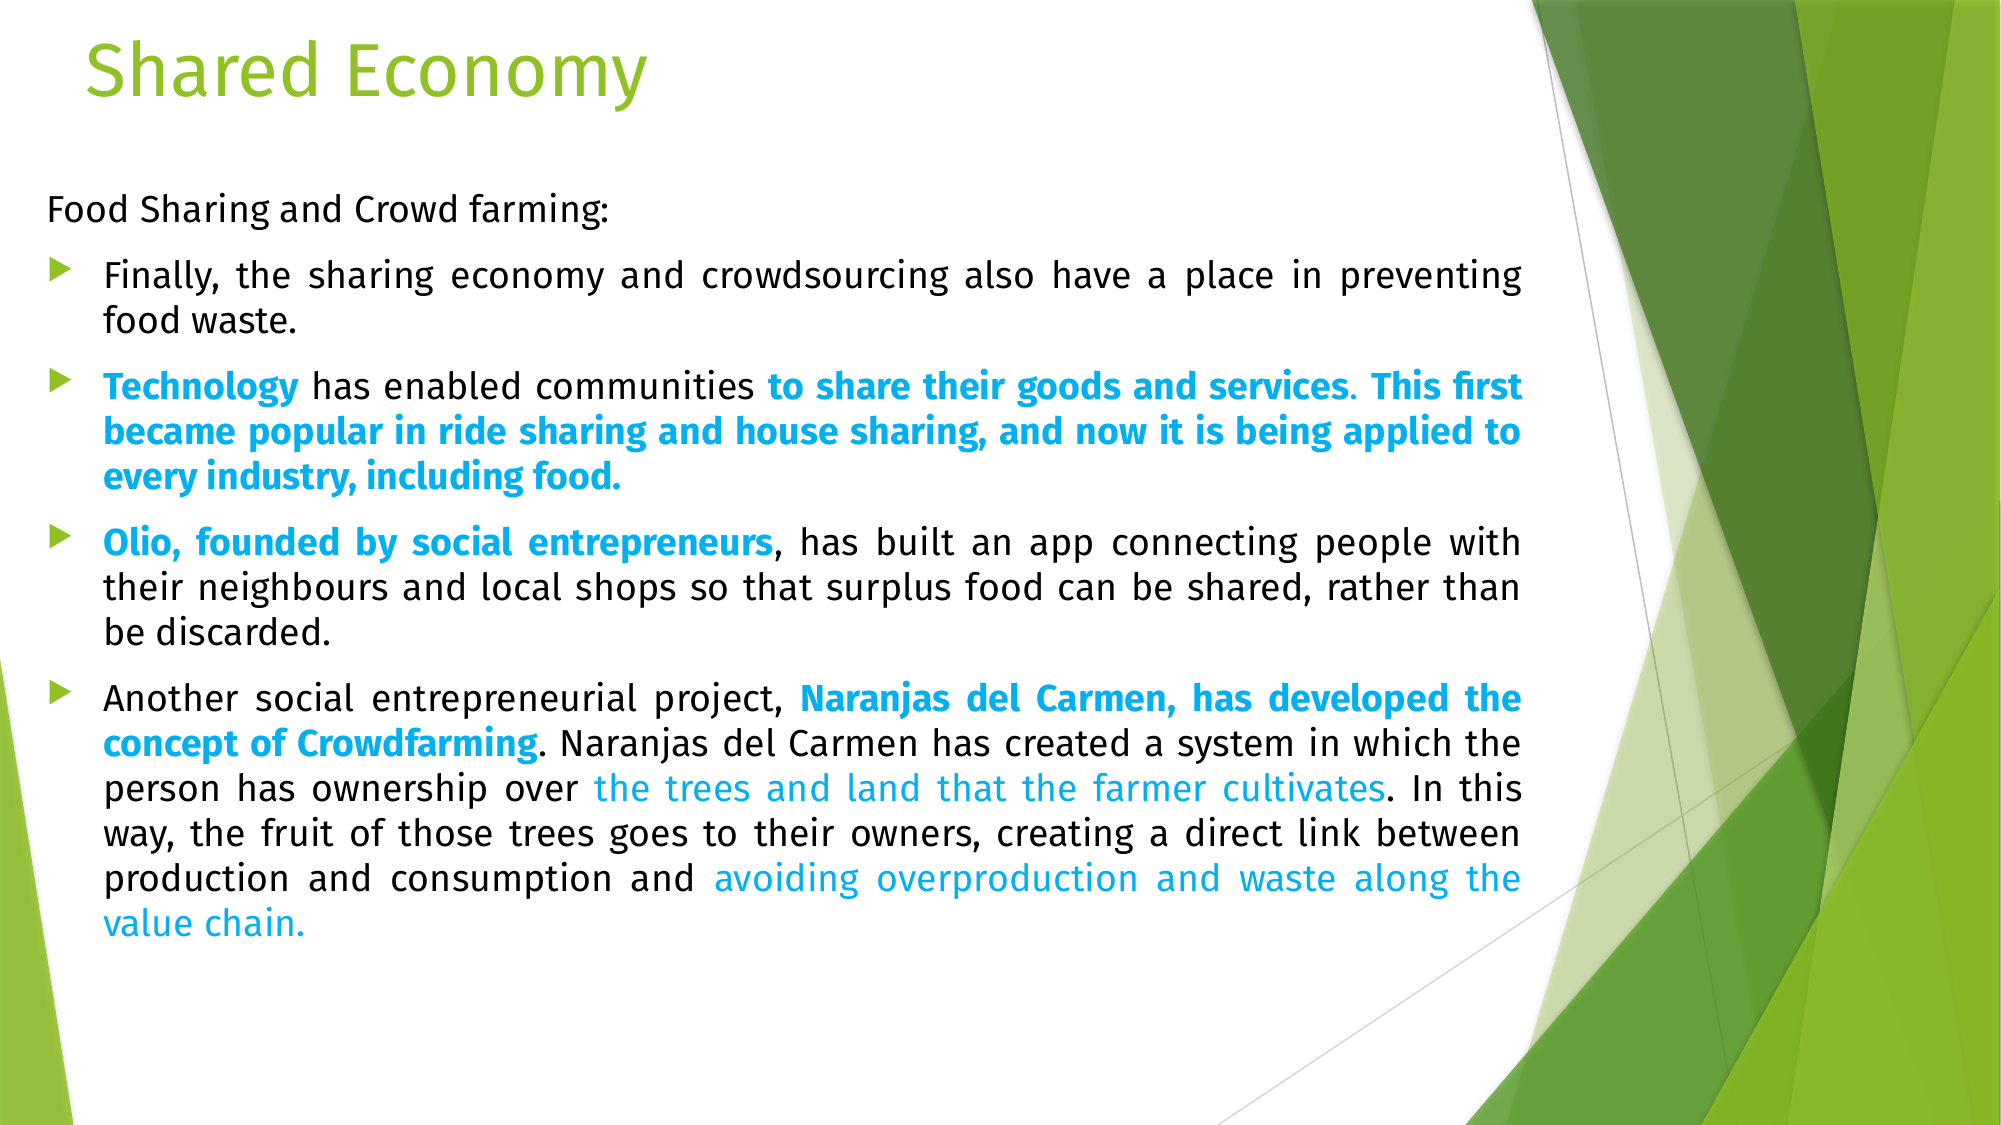

# Shared Economy
Food Sharing and Crowd farming:
Finally, the sharing economy and crowdsourcing also have a place in preventing food waste.
Technology has enabled communities to share their goods and services. This first became popular in ride sharing and house sharing, and now it is being applied to every industry, including food.
Olio, founded by social entrepreneurs, has built an app connecting people with their neighbours and local shops so that surplus food can be shared, rather than be discarded.
Another social entrepreneurial project, Naranjas del Carmen, has developed the concept of Crowdfarming. Naranjas del Carmen has created a system in which the person has ownership over the trees and land that the farmer cultivates. In this way, the fruit of those trees goes to their owners, creating a direct link between production and consumption and avoiding overproduction and waste along the value chain.